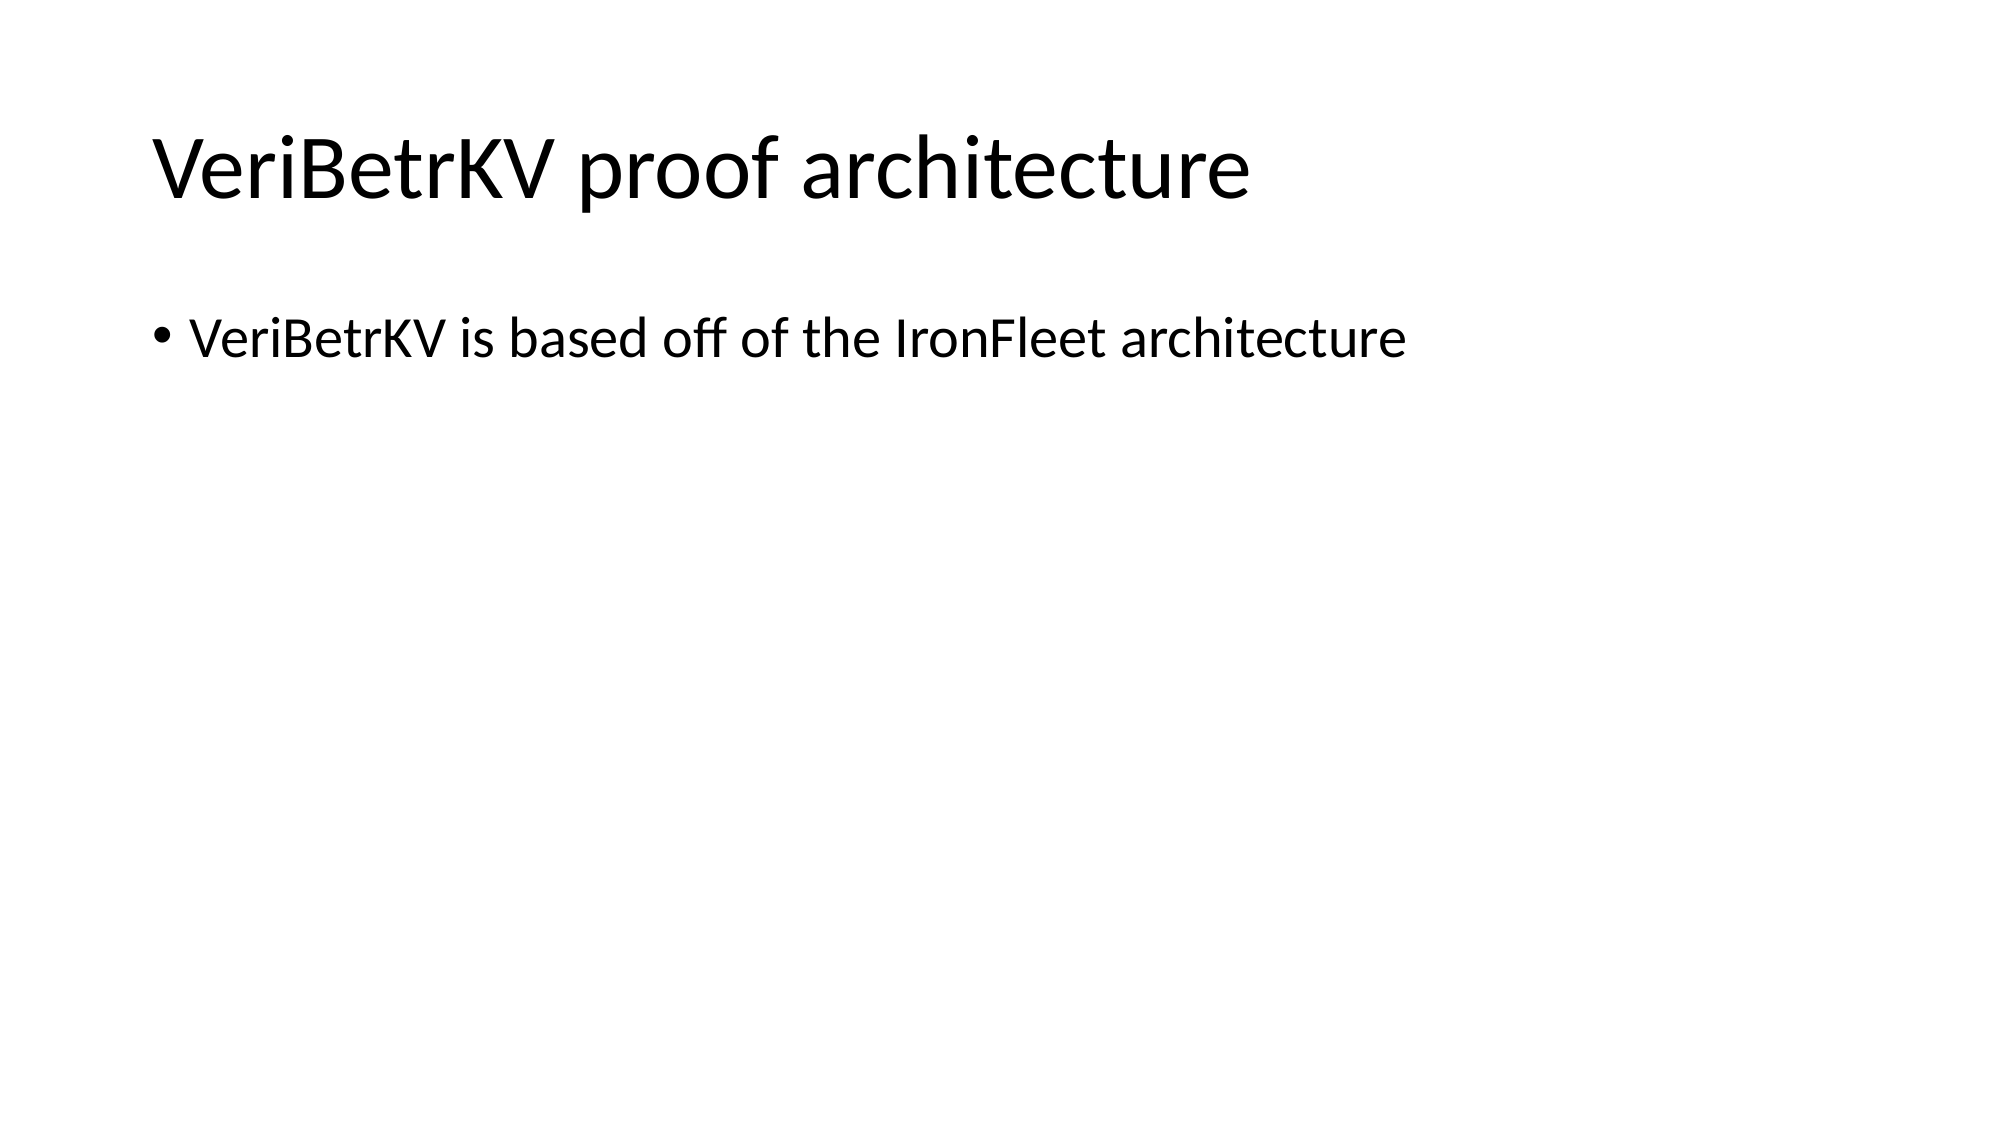

# VeriBetrKV proof architecture
VeriBetrKV is based off of the IronFleet architecture